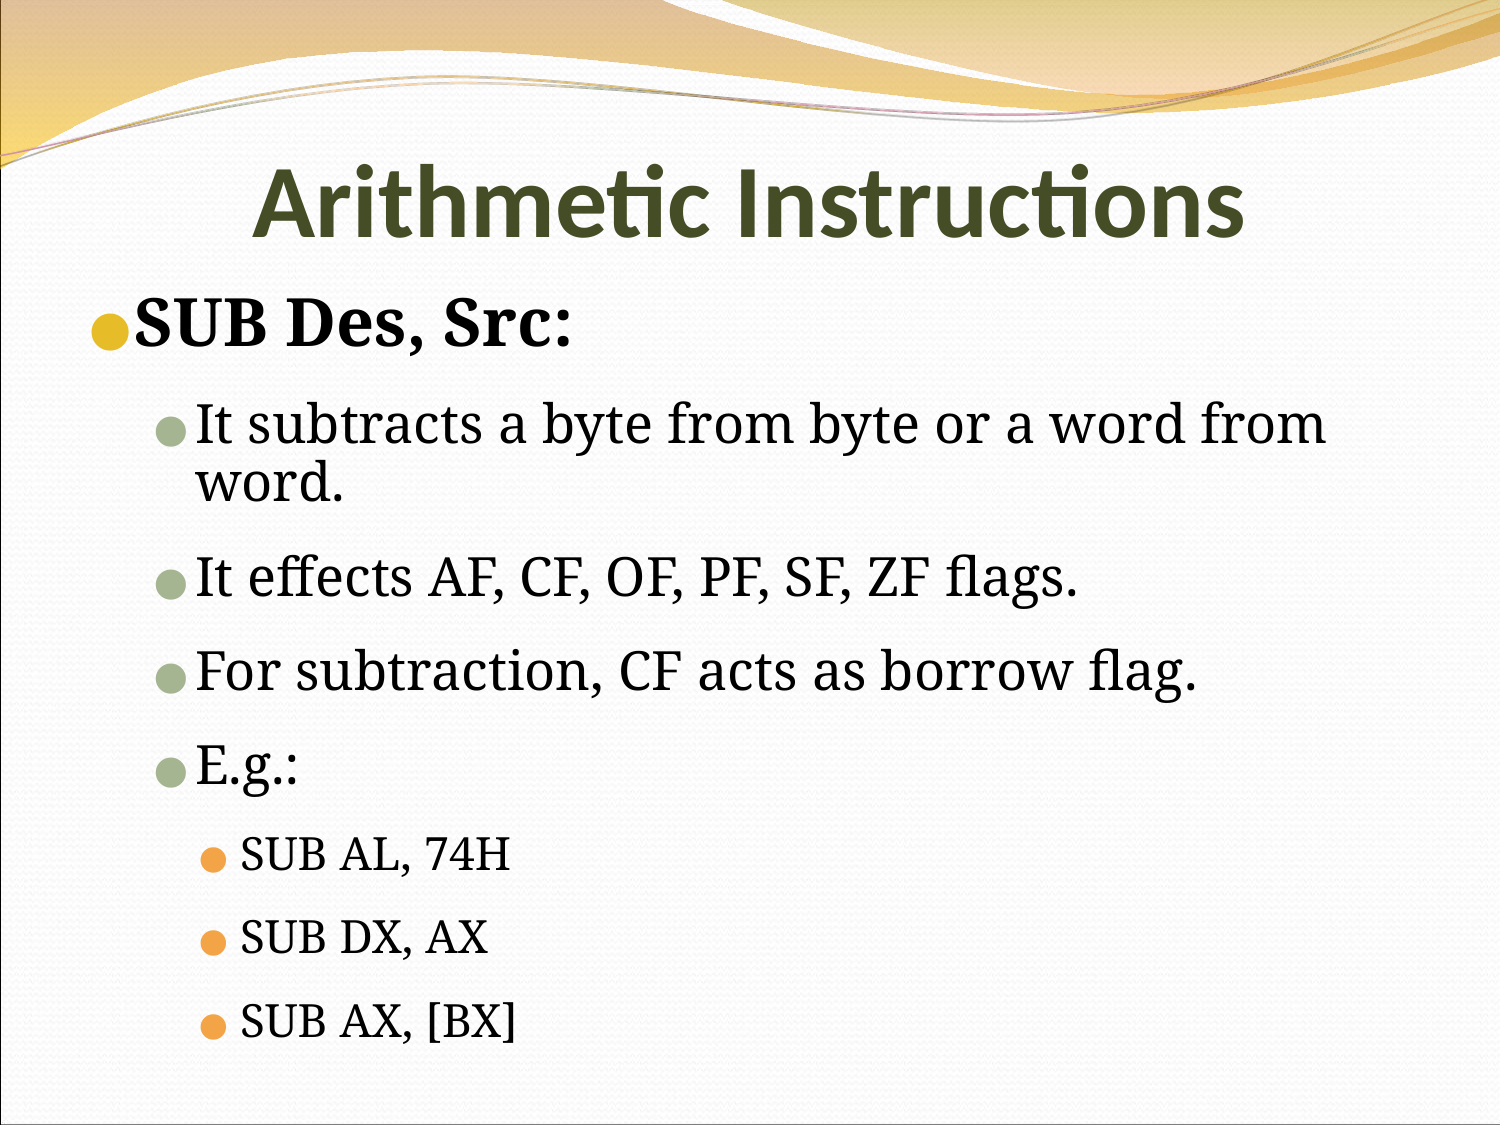

Arithmetic Instructions
SUB Des, Src:
It subtracts a byte from byte or a word from word.
It effects AF, CF, OF, PF, SF, ZF flags.
For subtraction, CF acts as borrow flag.
E.g.:
SUB AL, 74H
SUB DX, AX
SUB AX, [BX]